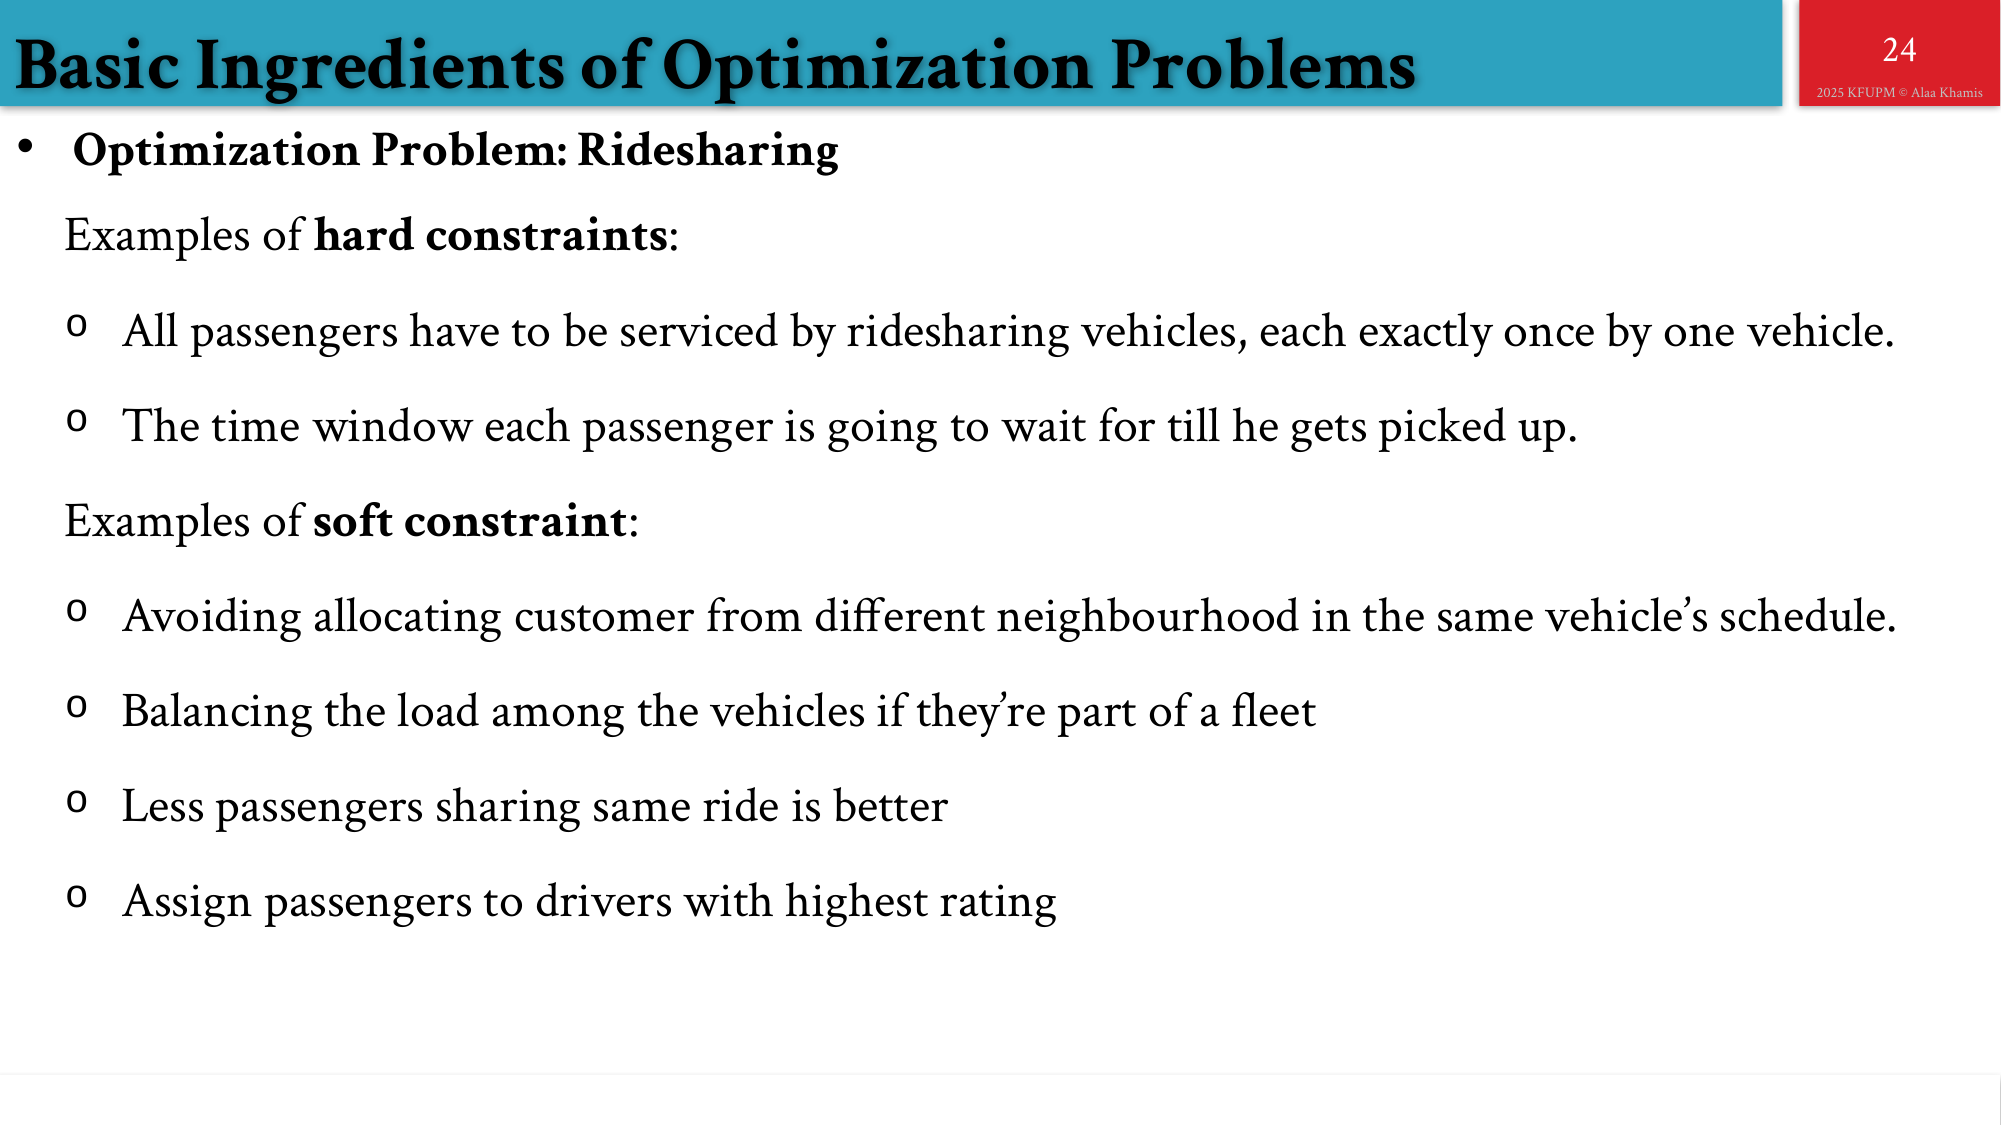

Basic Ingredients of Optimization Problems
Optimization Problem: Ridesharing
Examples of hard constraints:
All passengers have to be serviced by ridesharing vehicles, each exactly once by one vehicle.
The time window each passenger is going to wait for till he gets picked up.
Examples of soft constraint:
Avoiding allocating customer from different neighbourhood in the same vehicle’s schedule.
Balancing the load among the vehicles if they’re part of a fleet
Less passengers sharing same ride is better
Assign passengers to drivers with highest rating